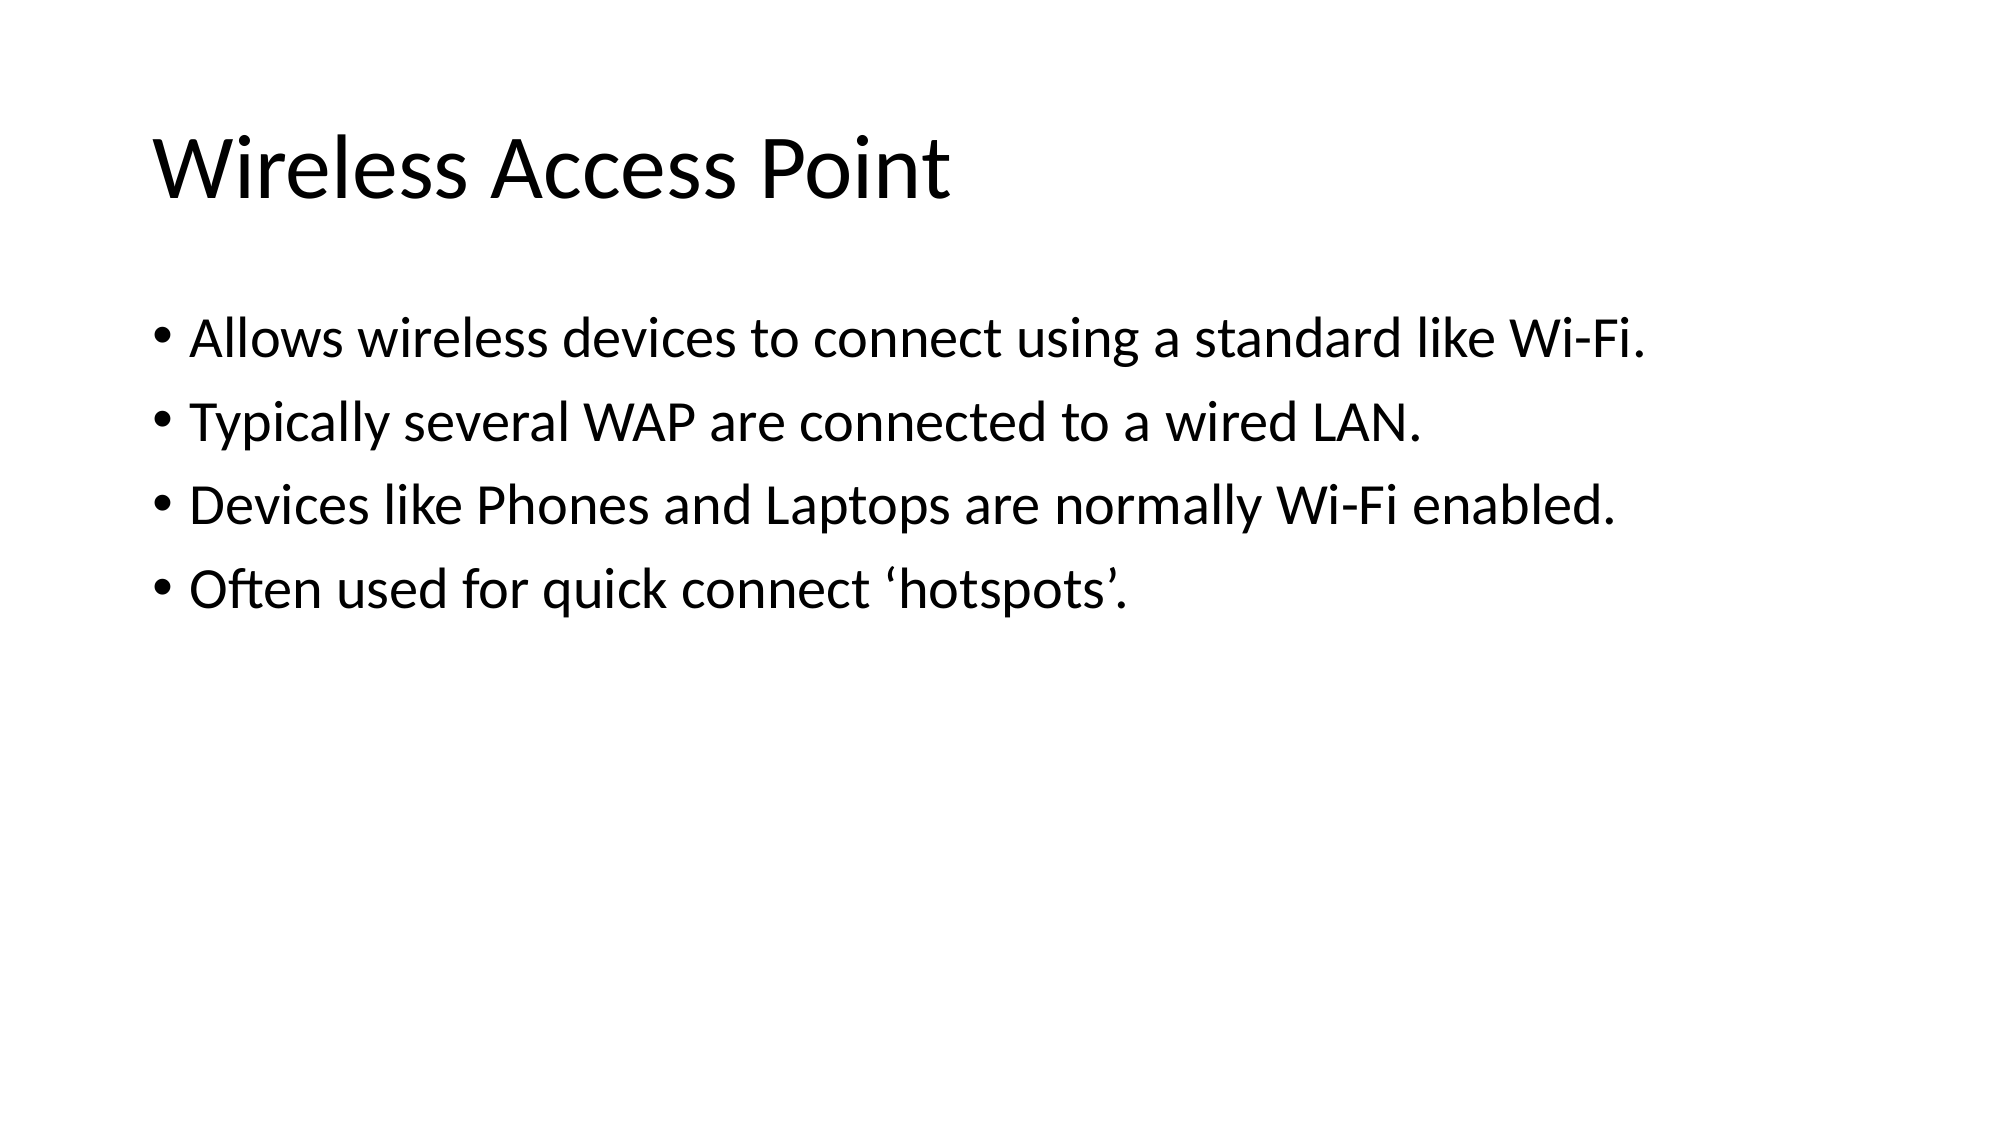

# Wireless Access Point
Allows wireless devices to connect using a standard like Wi-Fi.
Typically several WAP are connected to a wired LAN.
Devices like Phones and Laptops are normally Wi-Fi enabled.
Often used for quick connect ‘hotspots’.